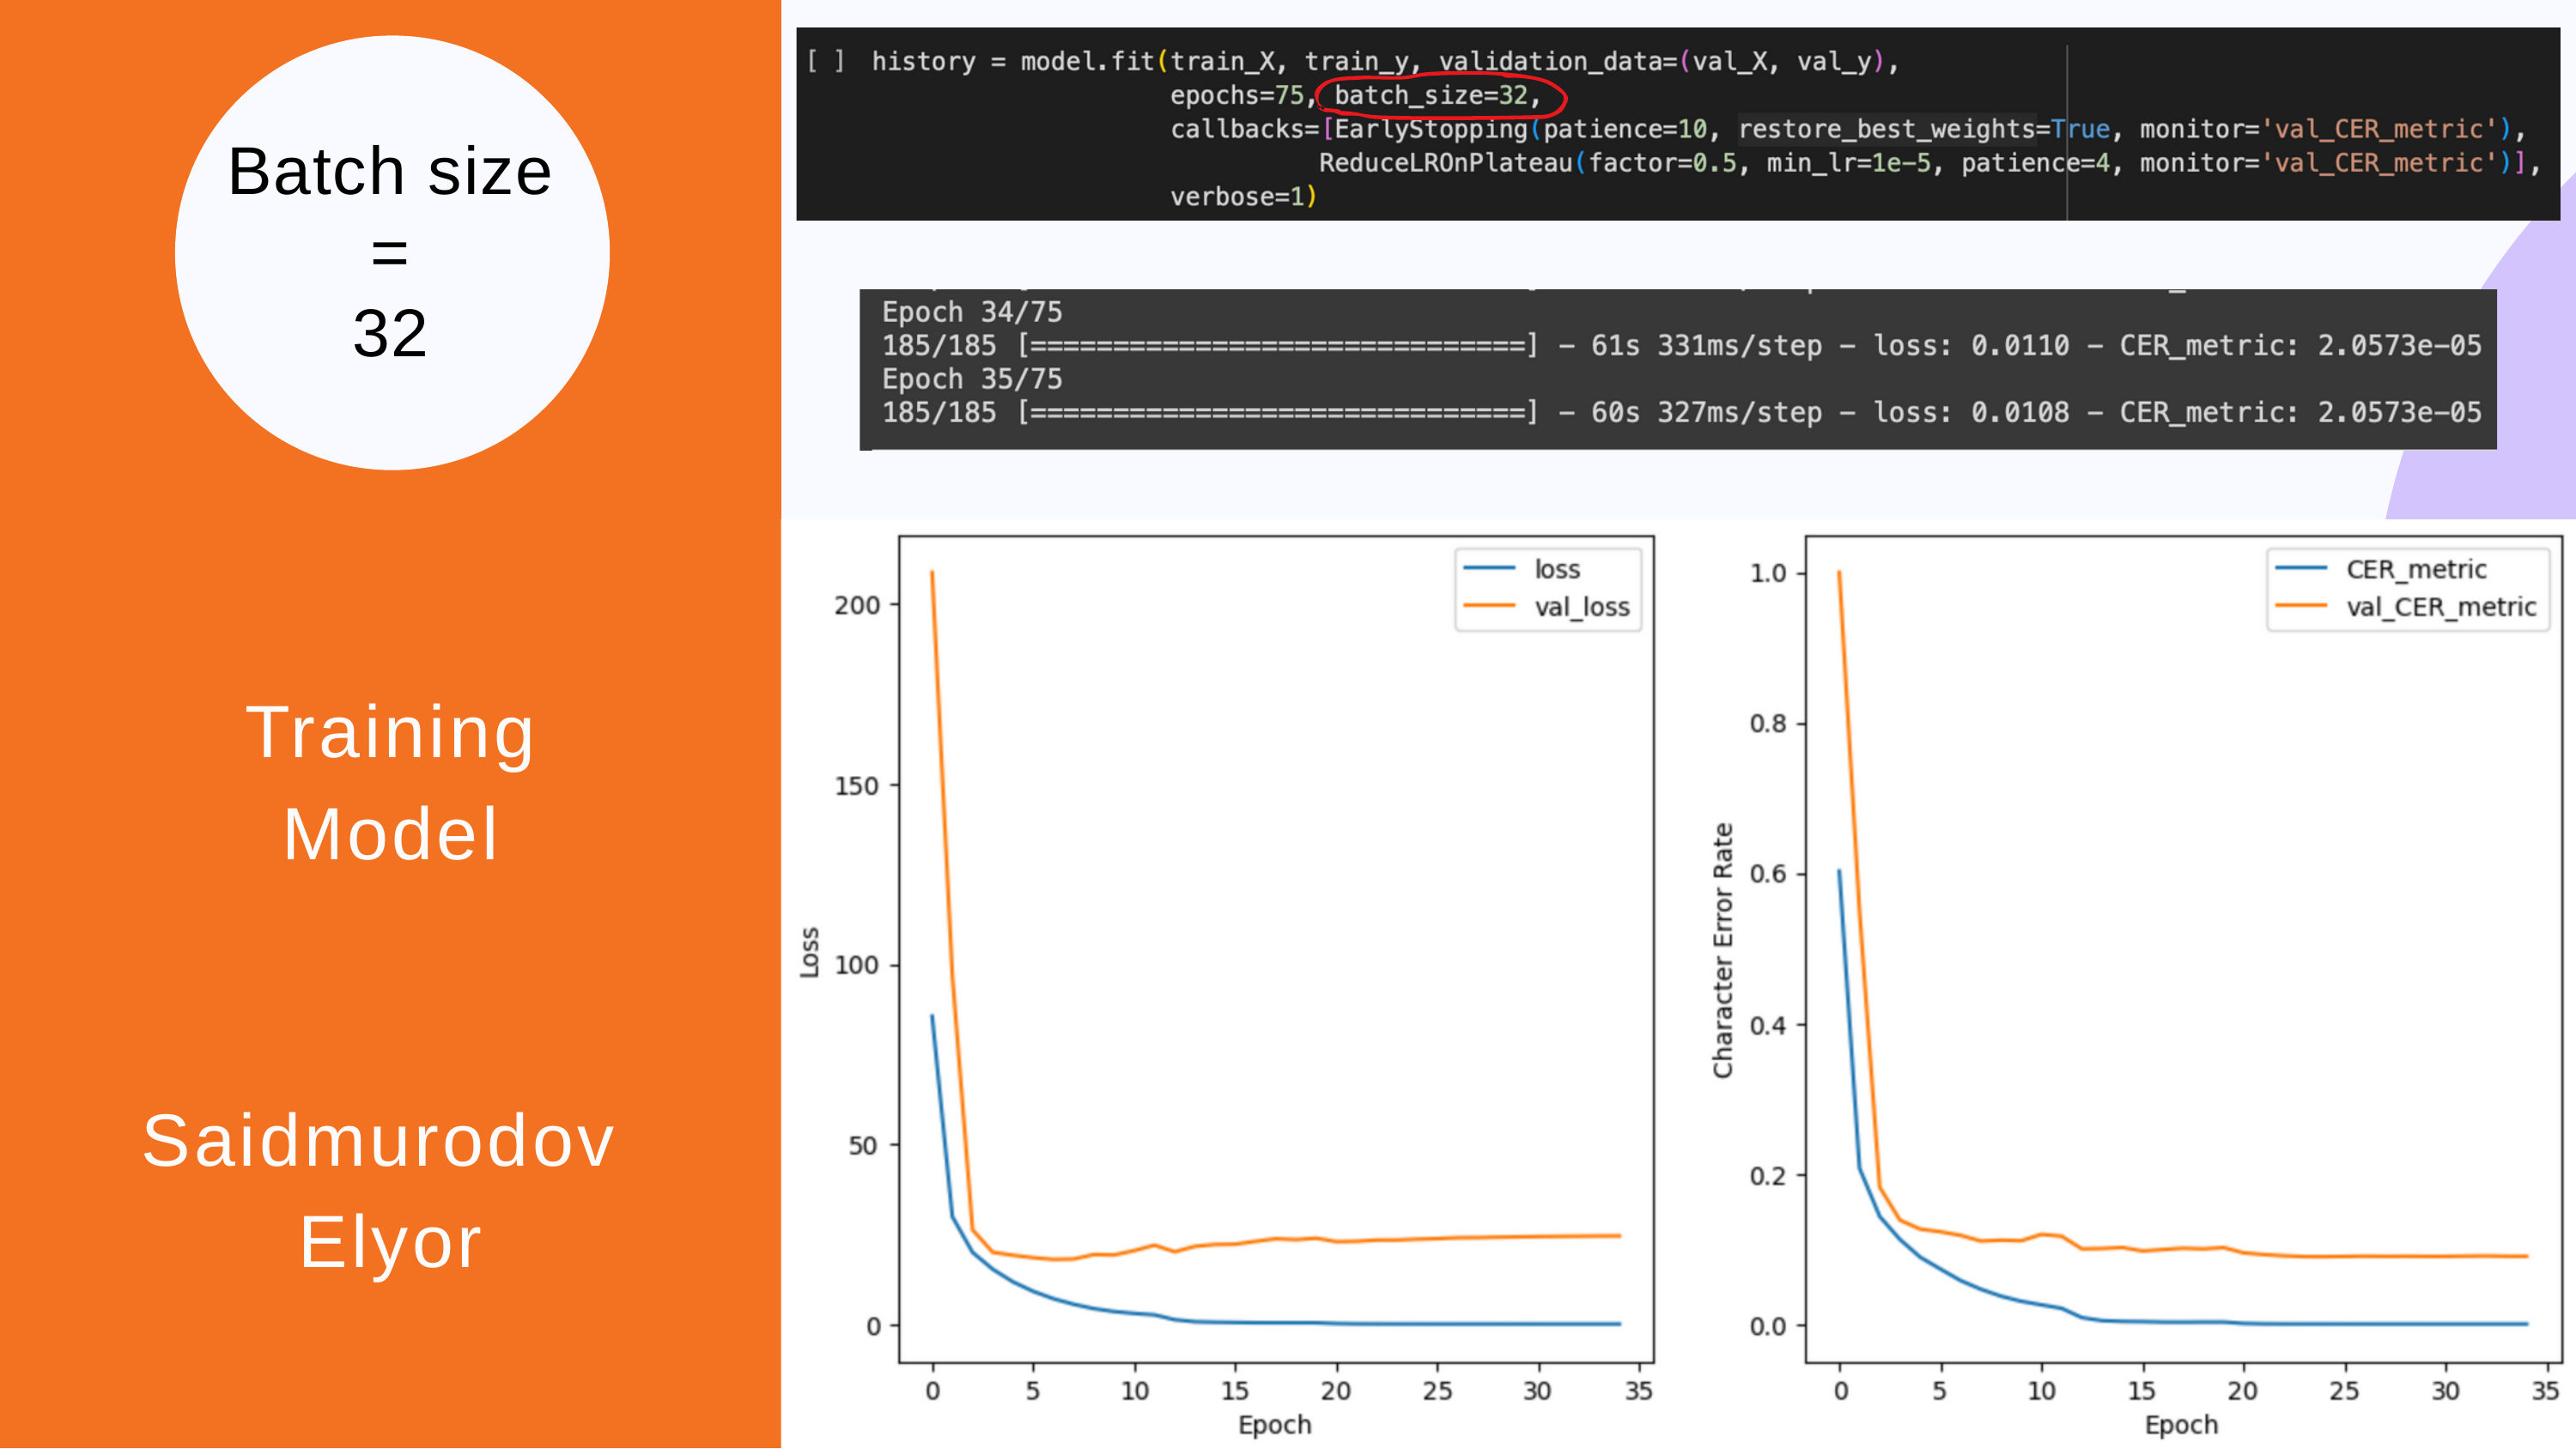

Batch size
=
32

Training
Model

Saidmurodov
Elyor